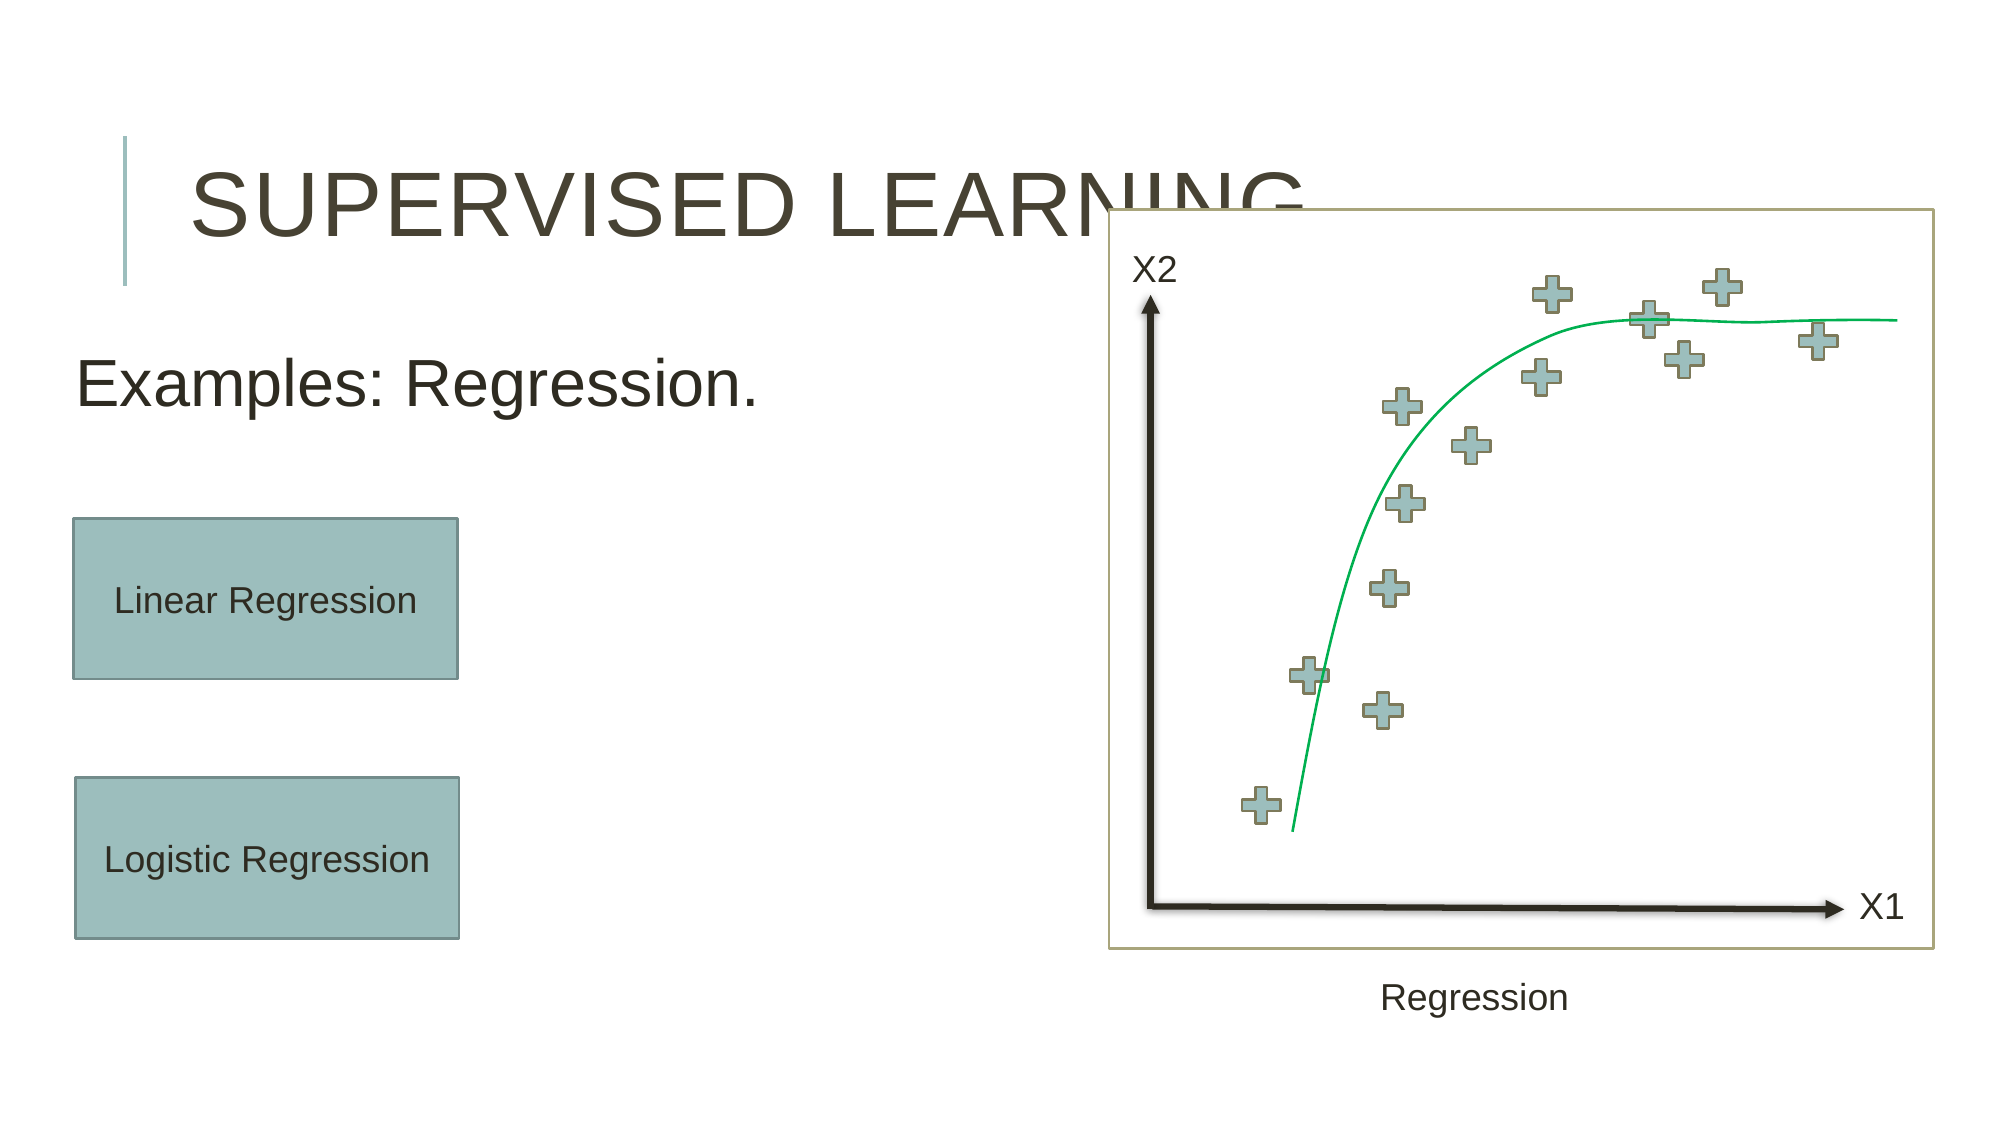

# Supervised Learning

X2

X1
Regression

Examples: Regression.
Linear Regression
Logistic Regression